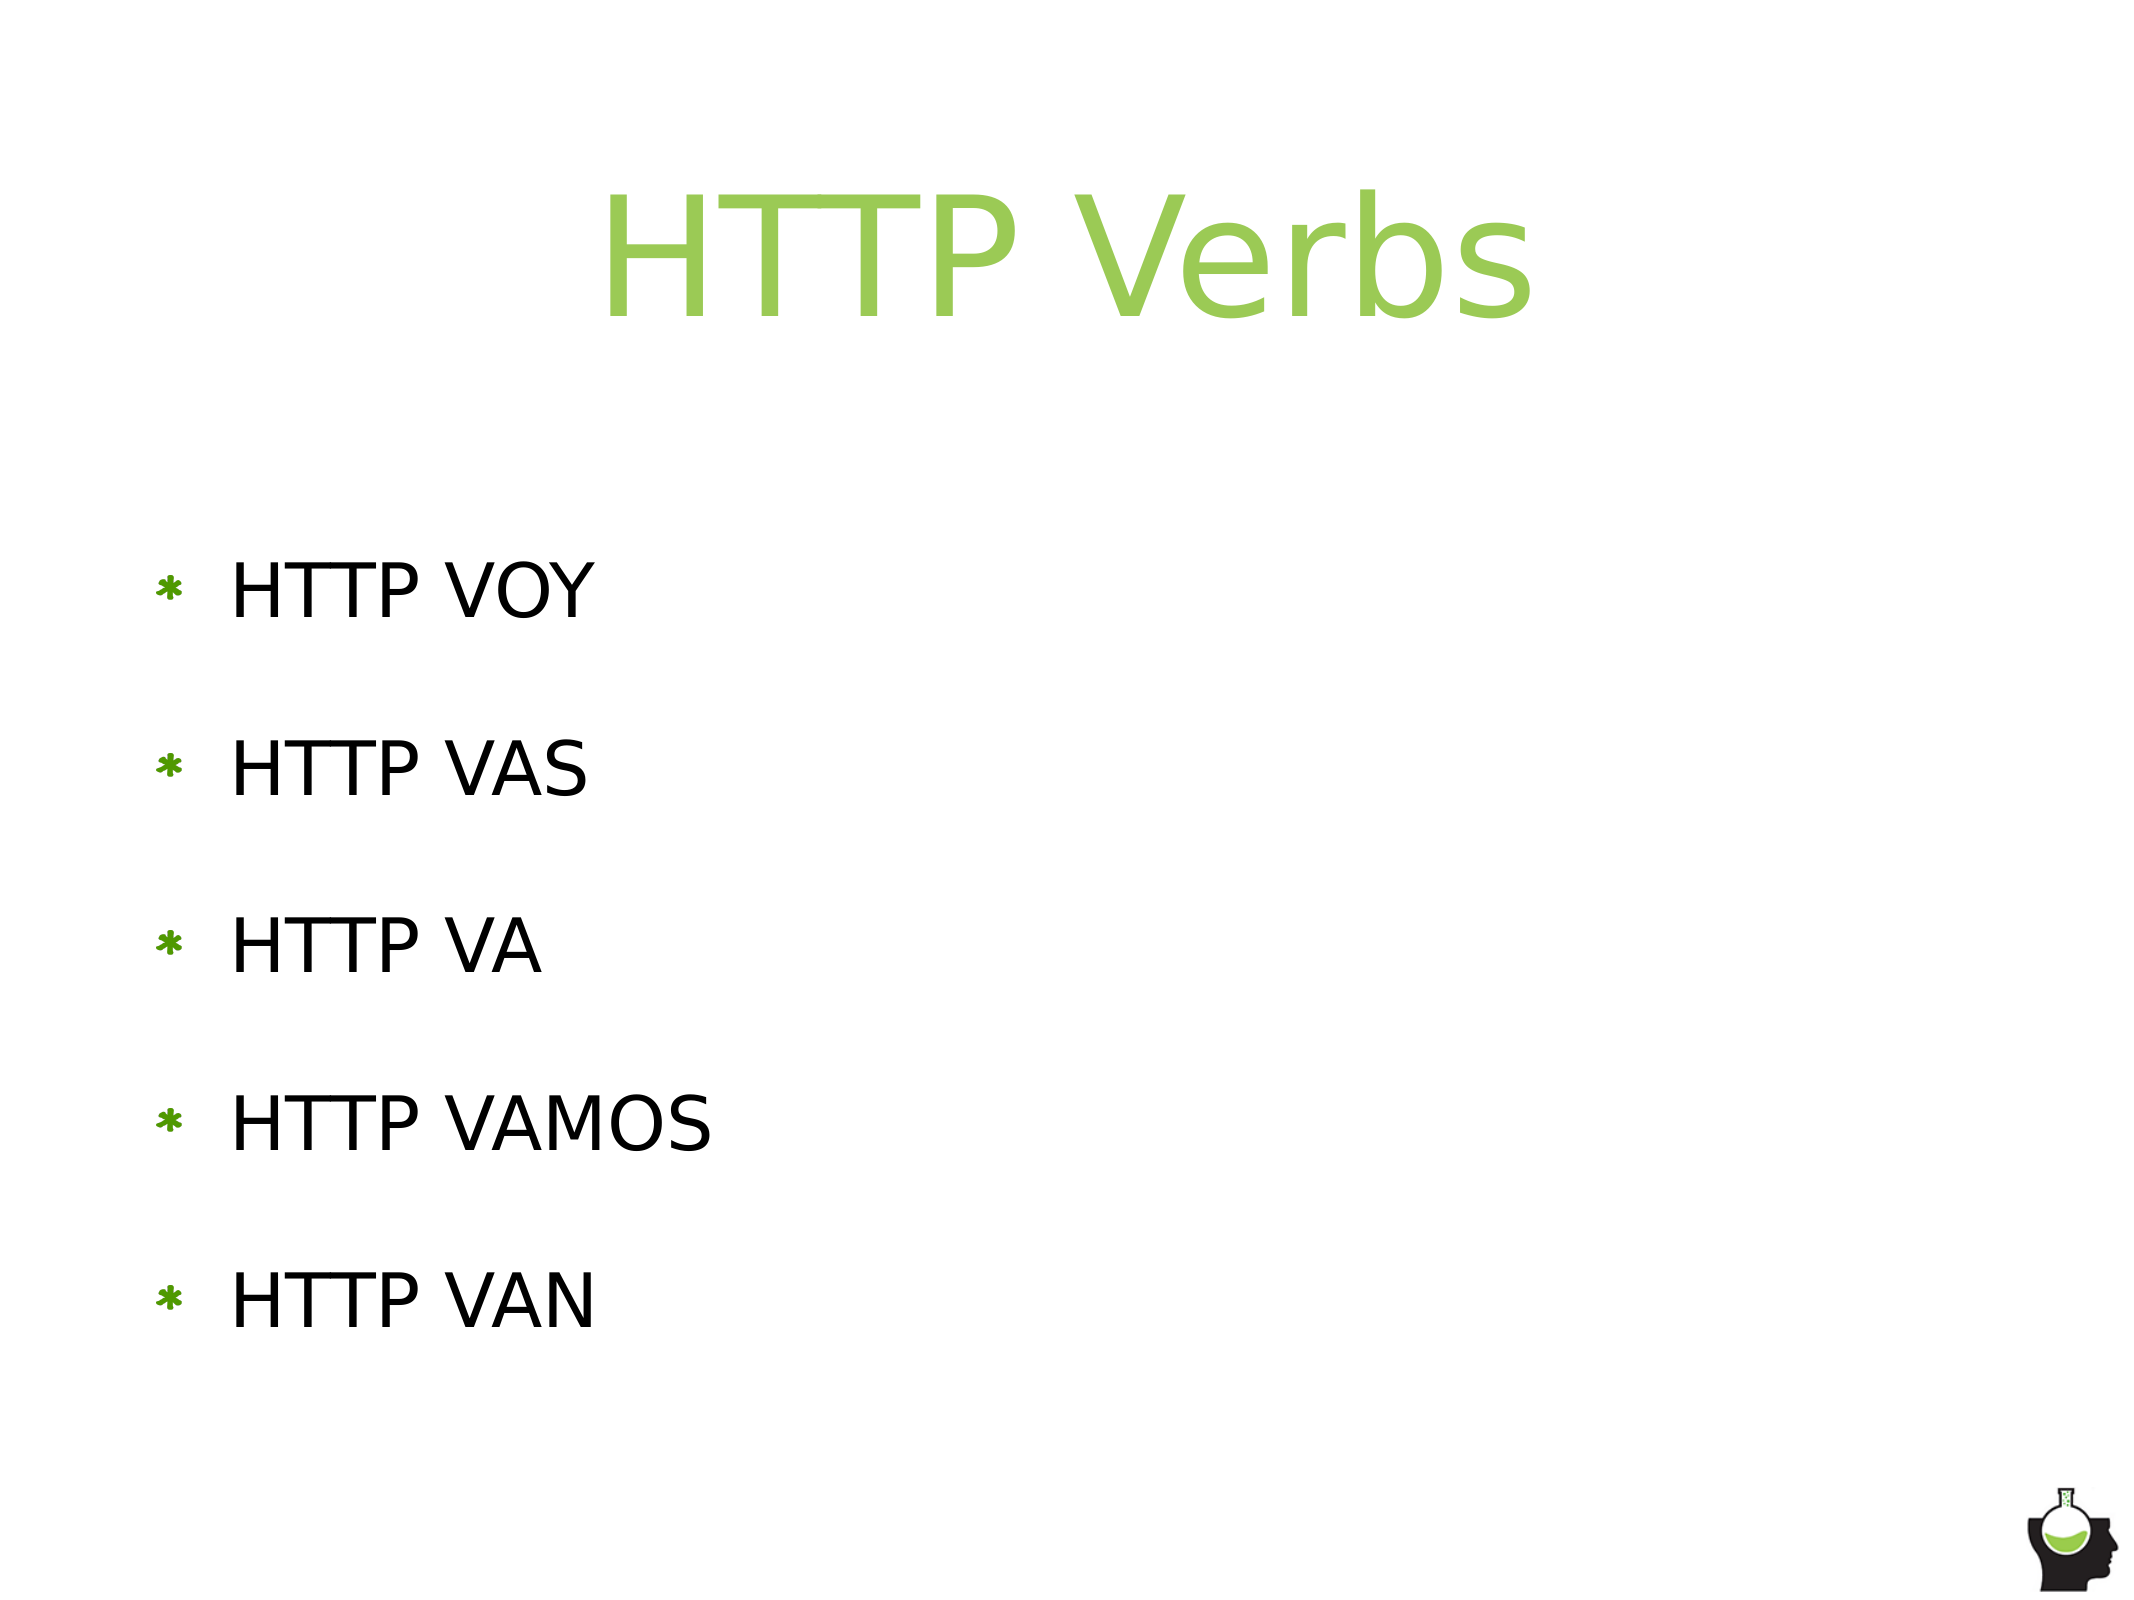

# HTTP Verbs
HTTP VOY
HTTP VAS
HTTP VA
HTTP VAMOS
HTTP VAN